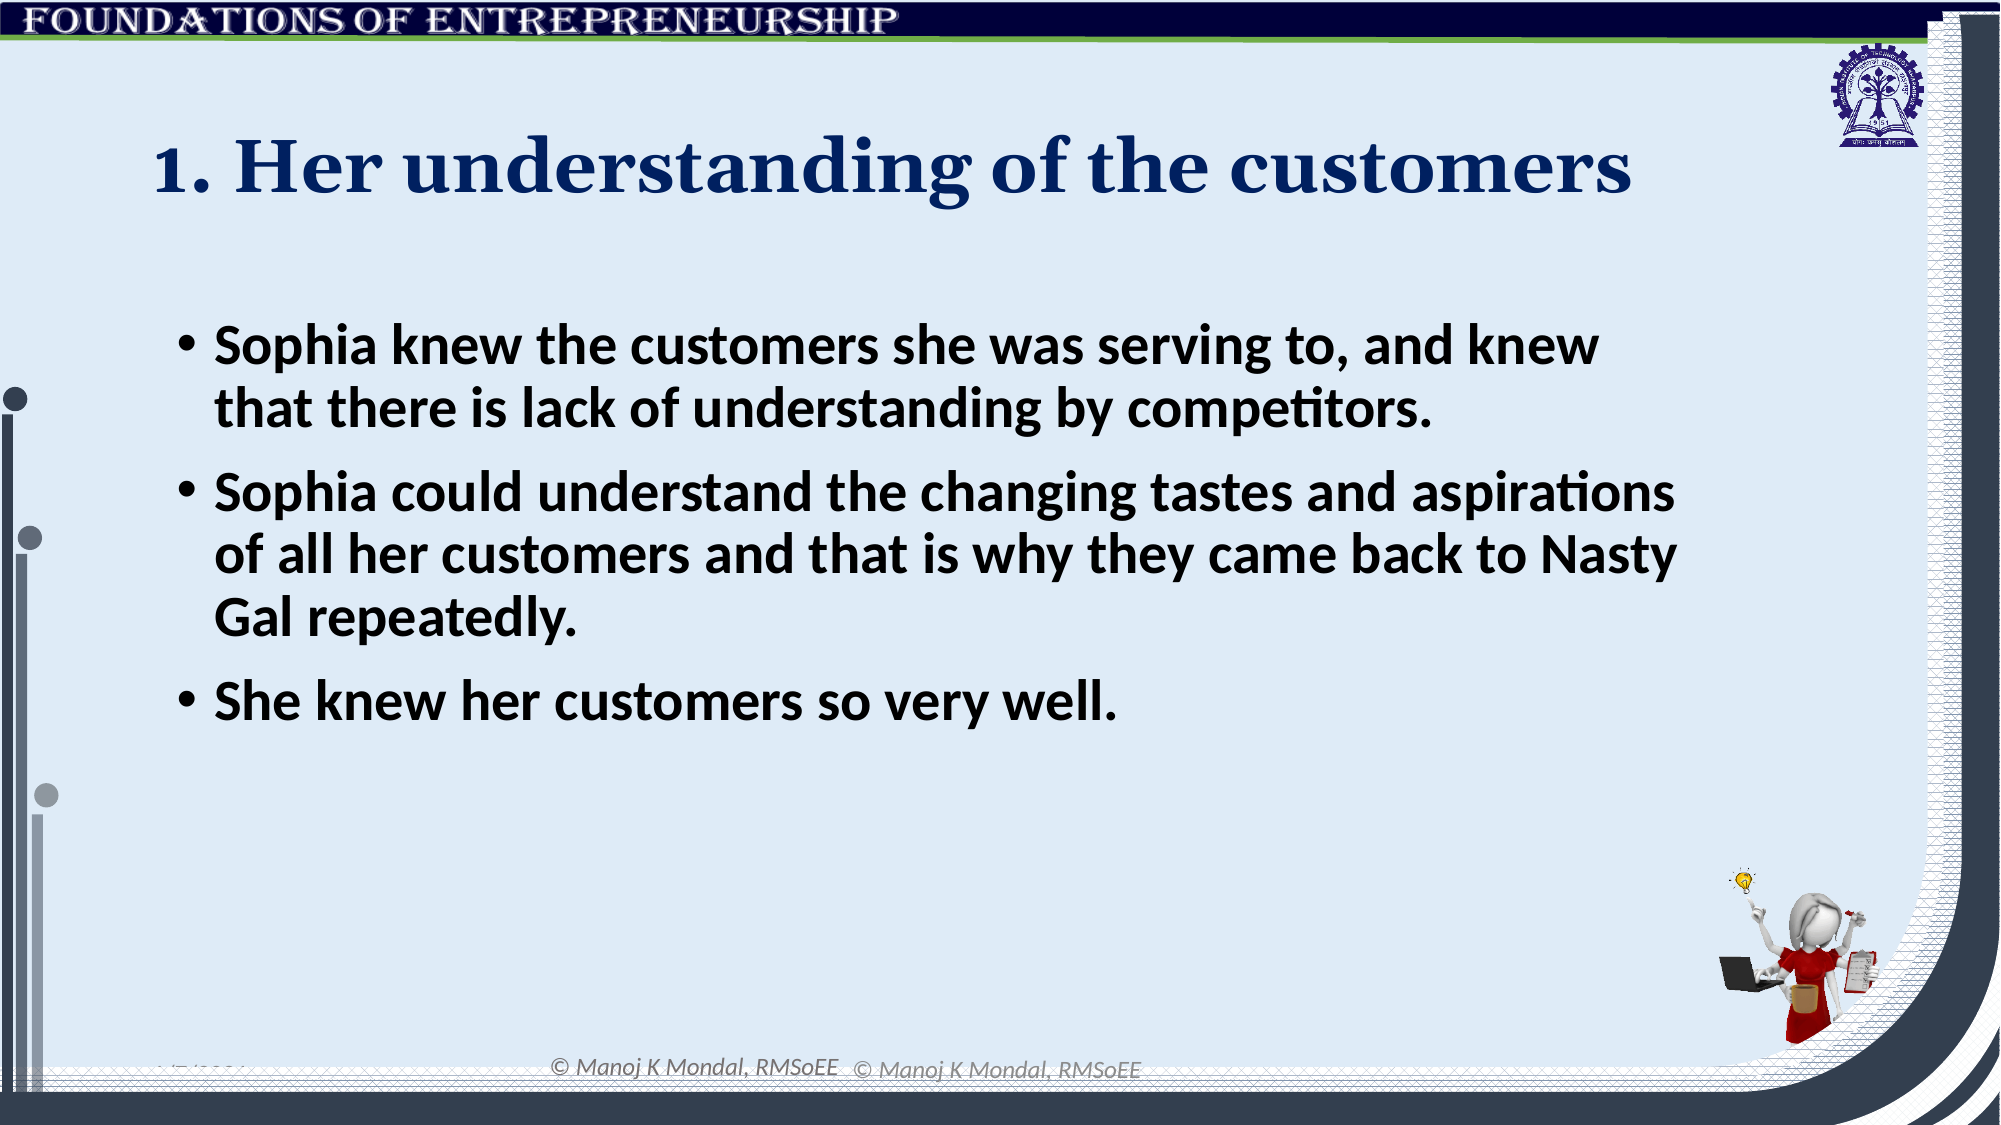

# 1. Her understanding of the customers
Sophia knew the customers she was serving to, and knew that there is lack of understanding by competitors.
Sophia could understand the changing tastes and aspirations of all her customers and that is why they came back to Nasty Gal repeatedly.
She knew her customers so very well.